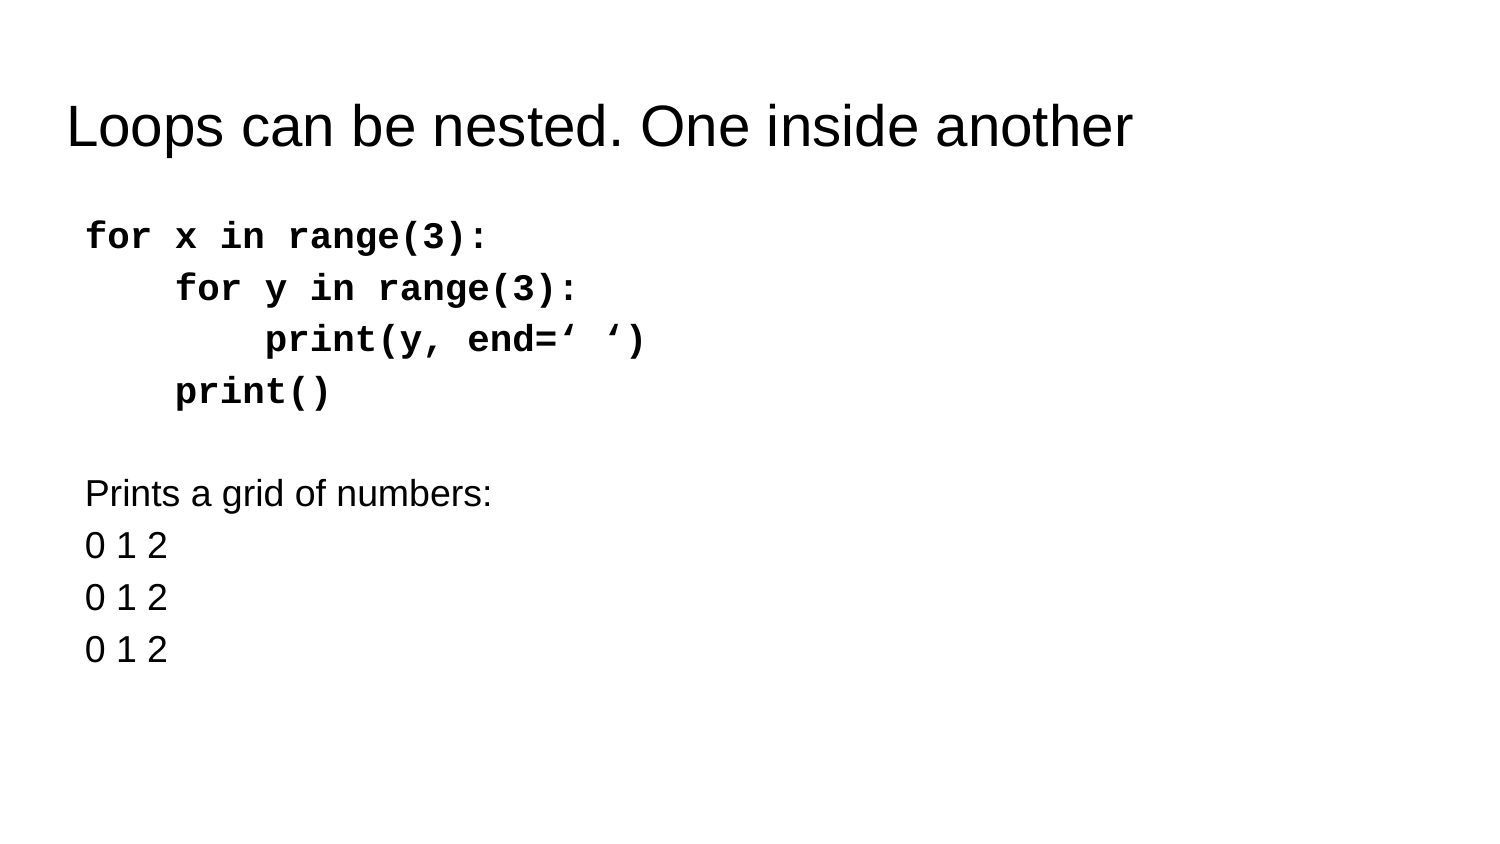

# Loops can be nested. One inside another
for x in range(3):
    for y in range(3):
        print(y, end=‘ ‘)
    print()

Prints a grid of numbers:
0 1 2
0 1 2
0 1 2